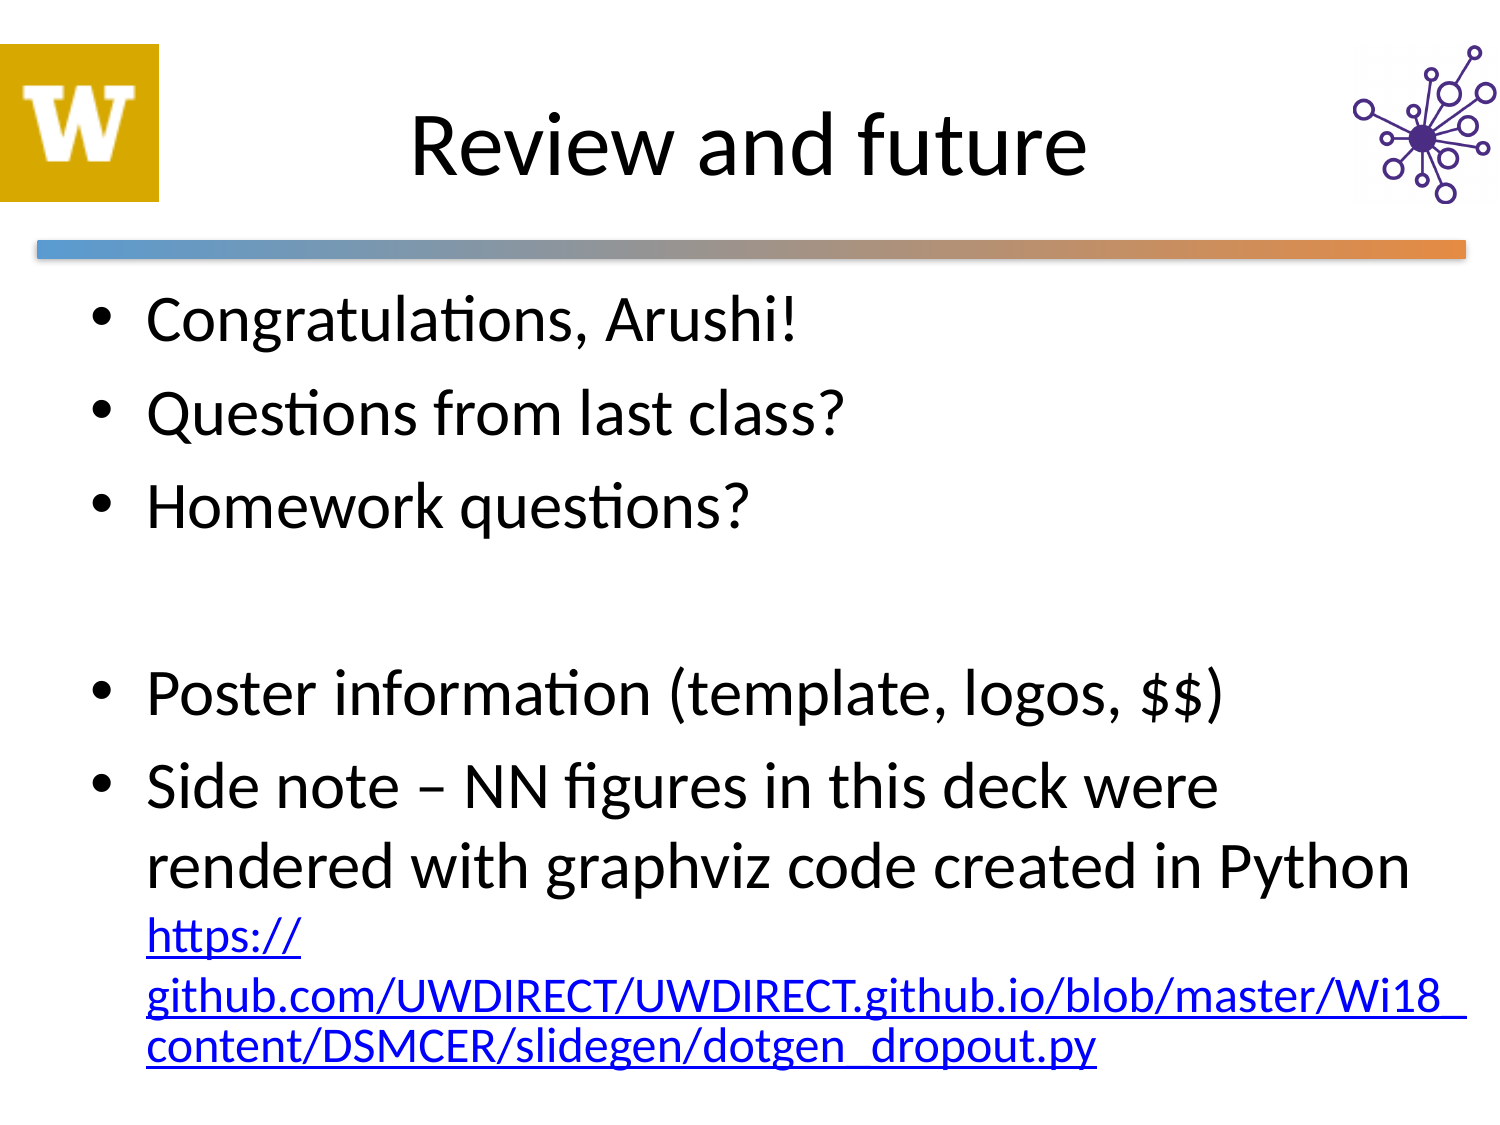

# Review and future
Congratulations, Arushi!
Questions from last class?
Homework questions?

Poster information (template, logos, $$)
Side note – NN figures in this deck were rendered with graphviz code created in Python https://github.com/UWDIRECT/UWDIRECT.github.io/blob/master/Wi18_content/DSMCER/slidegen/dotgen_dropout.py